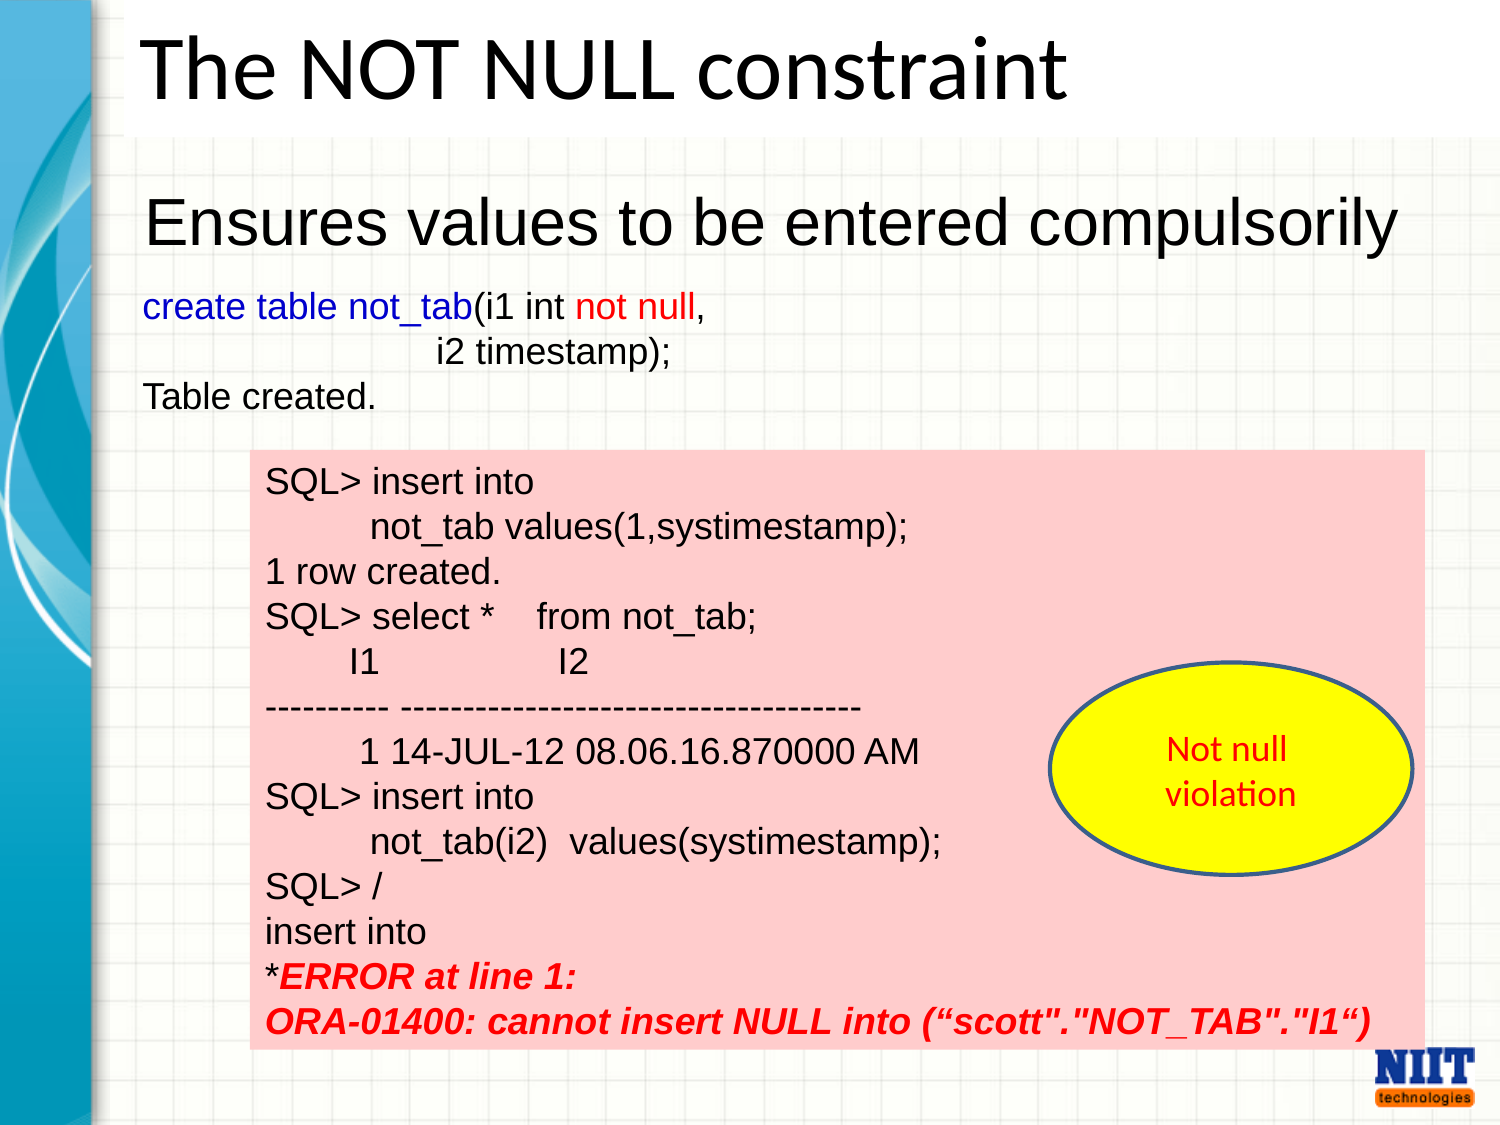

# The NOT NULL constraint
     Ensures values to be entered compulsorily
     create table not_tab(i1 int not null,
                                 i2 timestamp);
     Table created.
SQL> insert into
          not_tab values(1,systimestamp);
1 row created.
SQL> select *    from not_tab;
        I1                 I2
---------- -------------------------------------
         1 14-JUL-12 08.06.16.870000 AM
SQL> insert into
          not_tab(i2)  values(systimestamp);
SQL> /
insert into
*ERROR at line 1:
ORA-01400: cannot insert NULL into (“scott"."NOT_TAB"."I1“)
Not null  violation